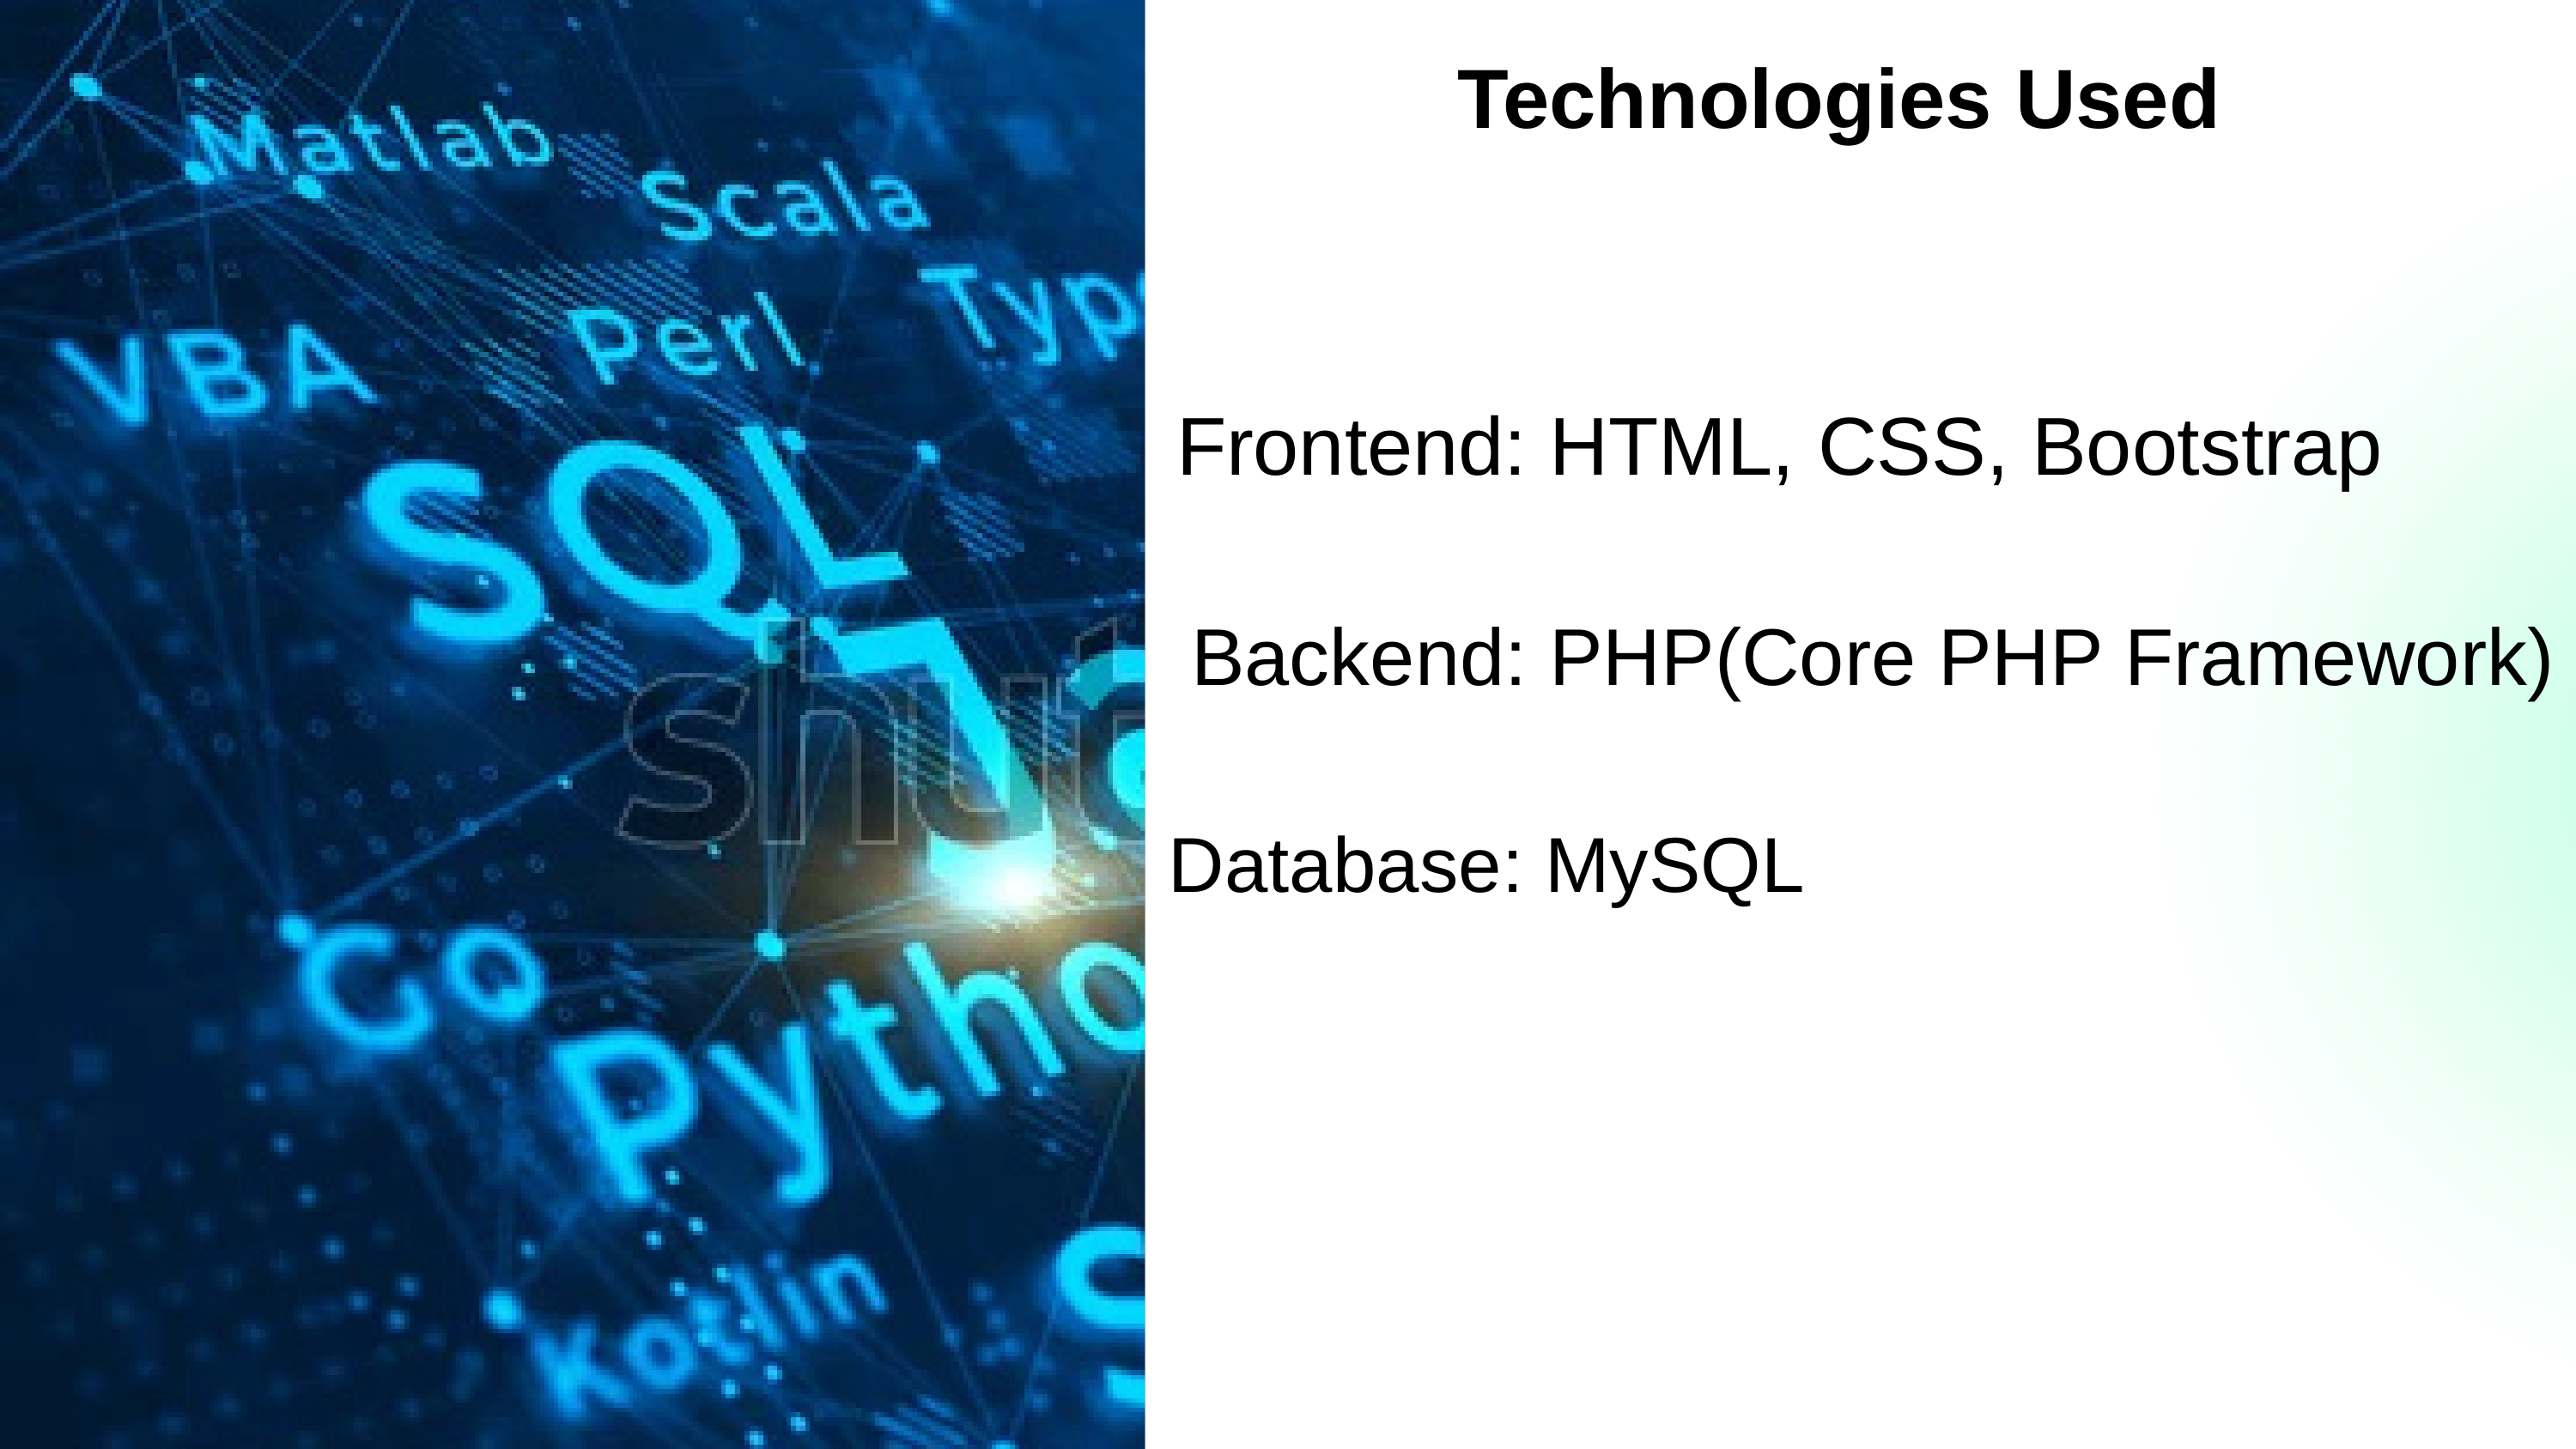

Technologies Used

Frontend: HTML, CSS, Bootstrap

Backend: PHP(Core PHP Framework)

Database: MySQL